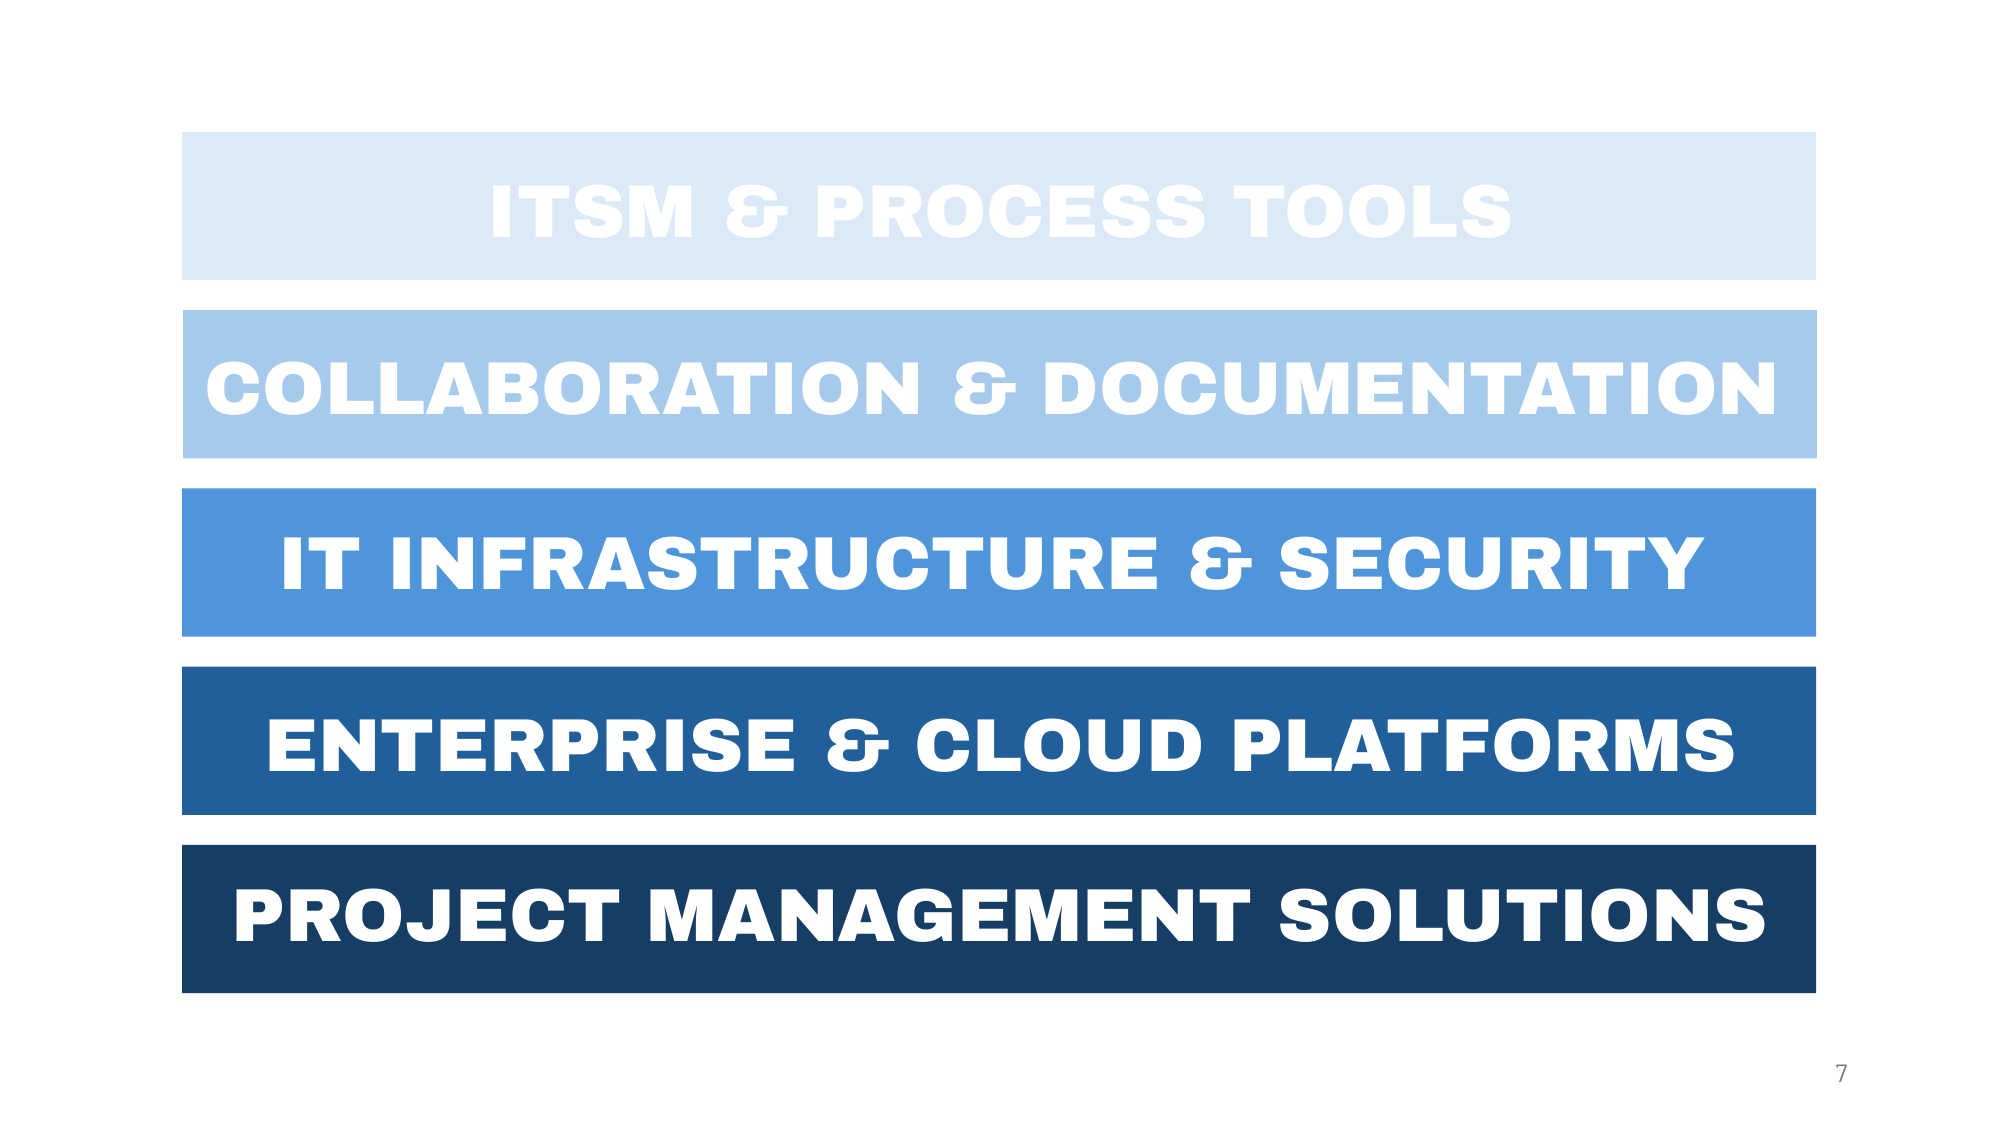

ITSM & PROCESS TOOLS

COLLABORATION & DOCUMENTATION

IT INFRASTRUCTURE & SECURITY

ENTERPRISE & CLOUD PLATFORMS

PROJECT MANAGEMENT SOLUTIONS
7